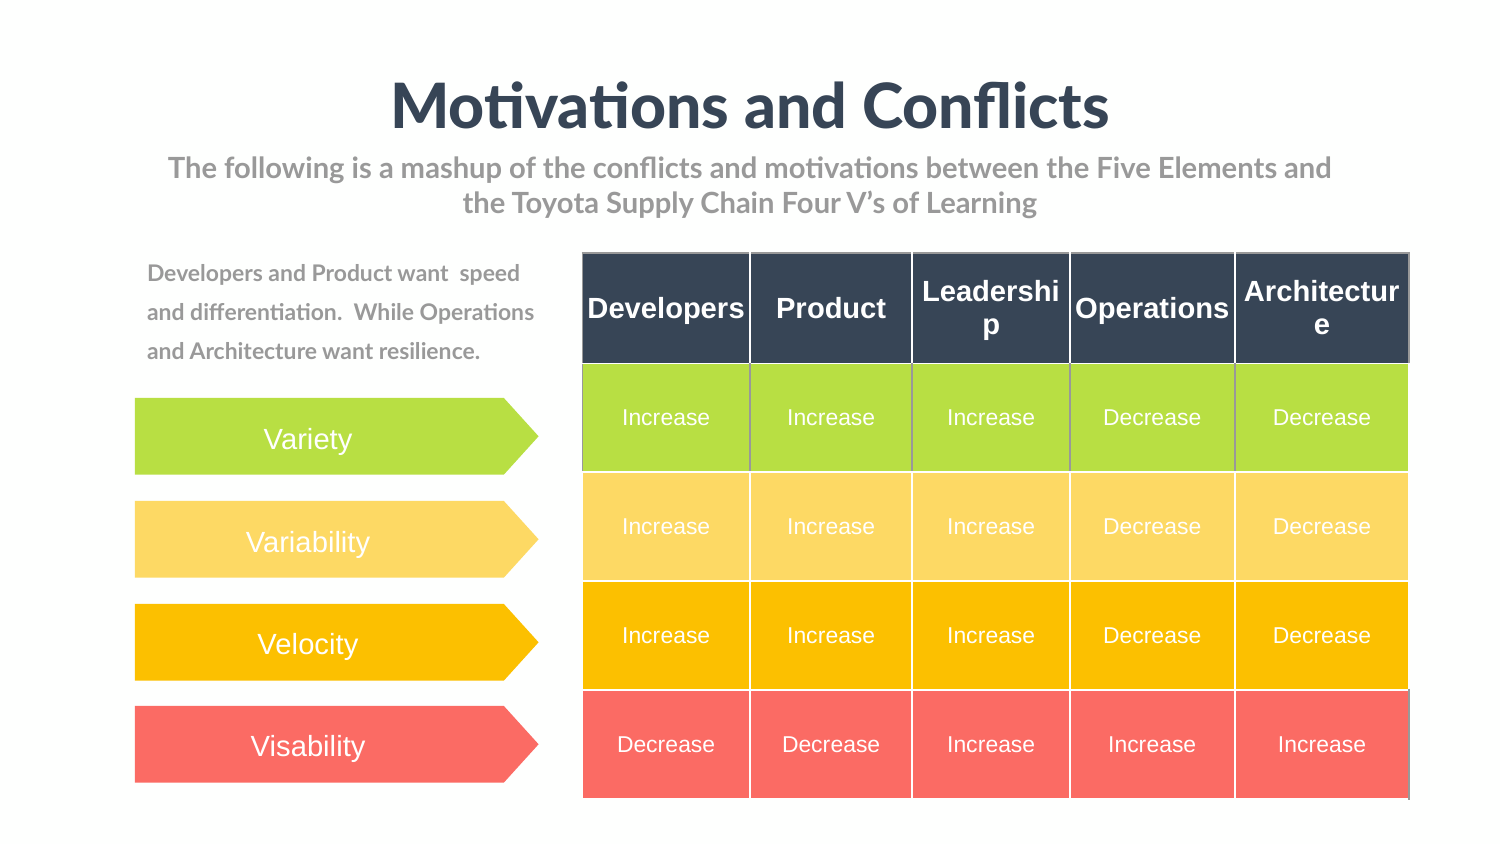

Motivations and Conflicts
The following is a mashup of the conflicts and motivations between the Five Elements and the Toyota Supply Chain Four V’s of Learning
Developers and Product want  speed and differentiation.  While Operations and Architecture want resilience.
| Developers | Product | Leadership | Operations | Architecture |
| --- | --- | --- | --- | --- |
| Increase | Increase | Increase | Decrease | Decrease |
| Increase | Increase | Increase | Decrease | Decrease |
| Increase | Increase | Increase | Decrease | Decrease |
| Decrease | Decrease | Increase | Increase | Increase |

Variety

Variability

Velocity

Visability